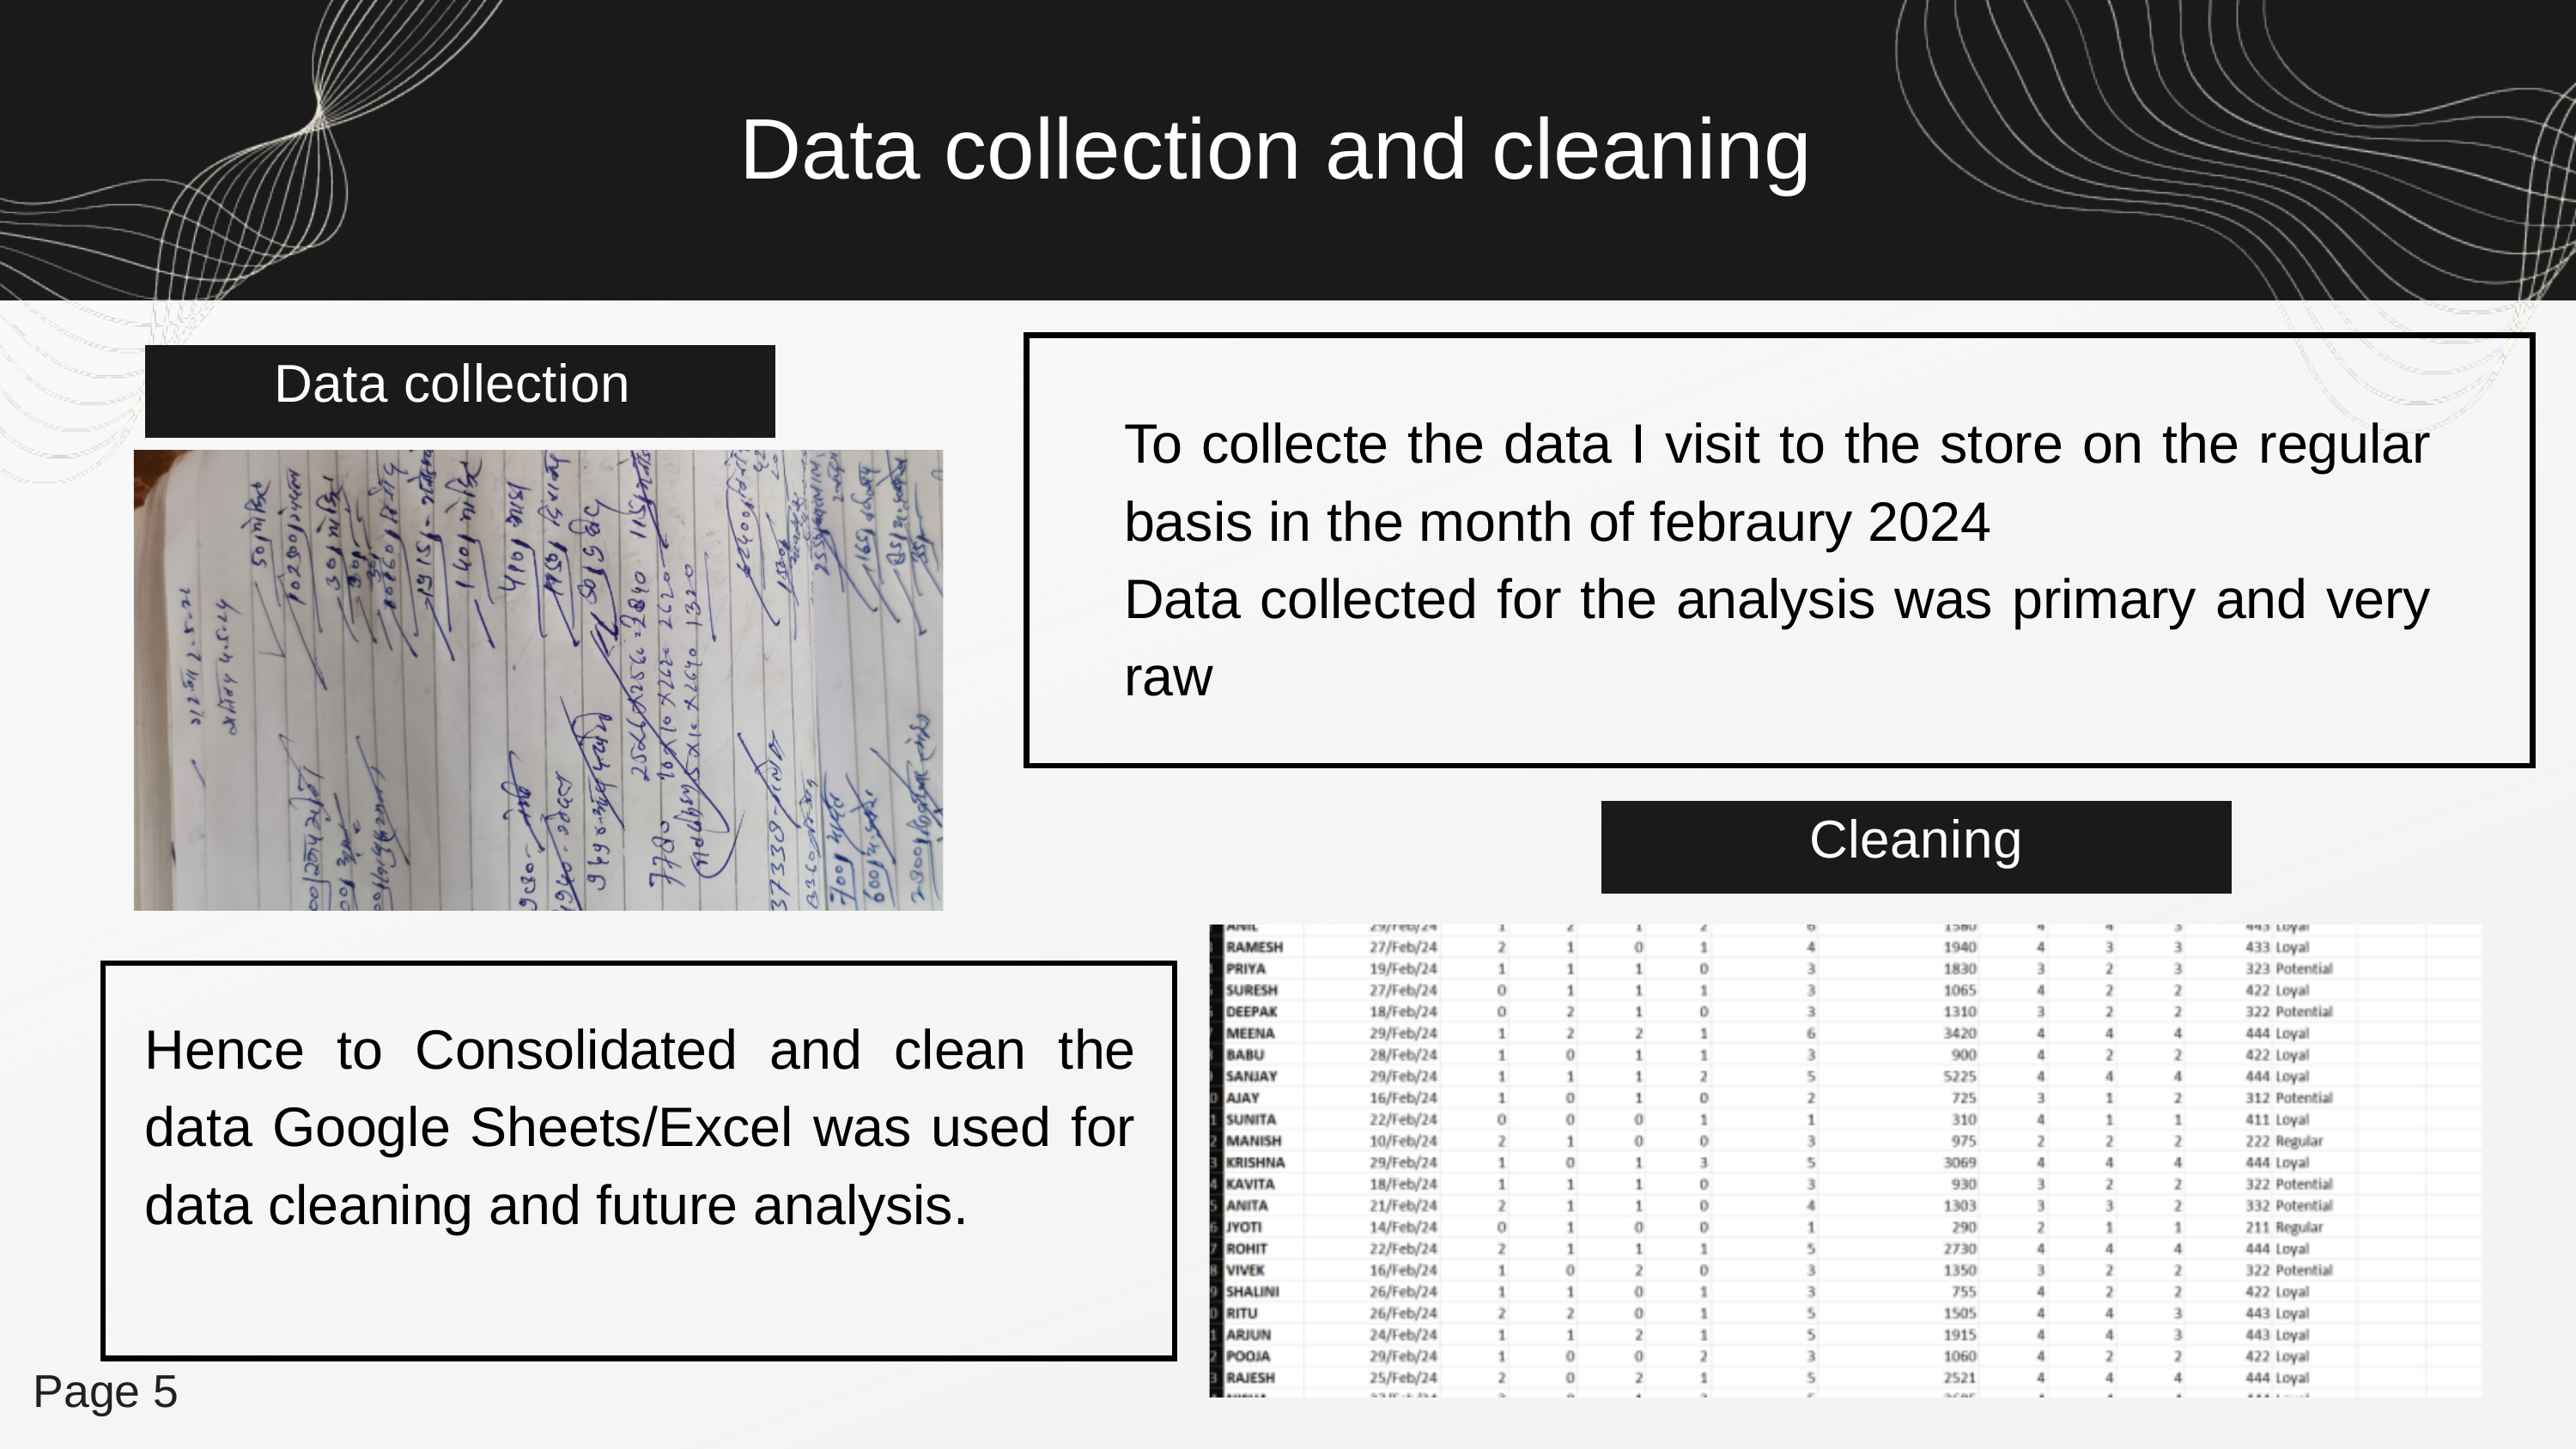

Data collection and cleaning

Data collection
To collecte the data I visit to the store on the regular basis in the month of febraury 2024
Data collected for the analysis was primary and very raw

Cleaning

Hence to Consolidated and clean the data Google Sheets/Excel was used for data cleaning and future analysis.
Page 5